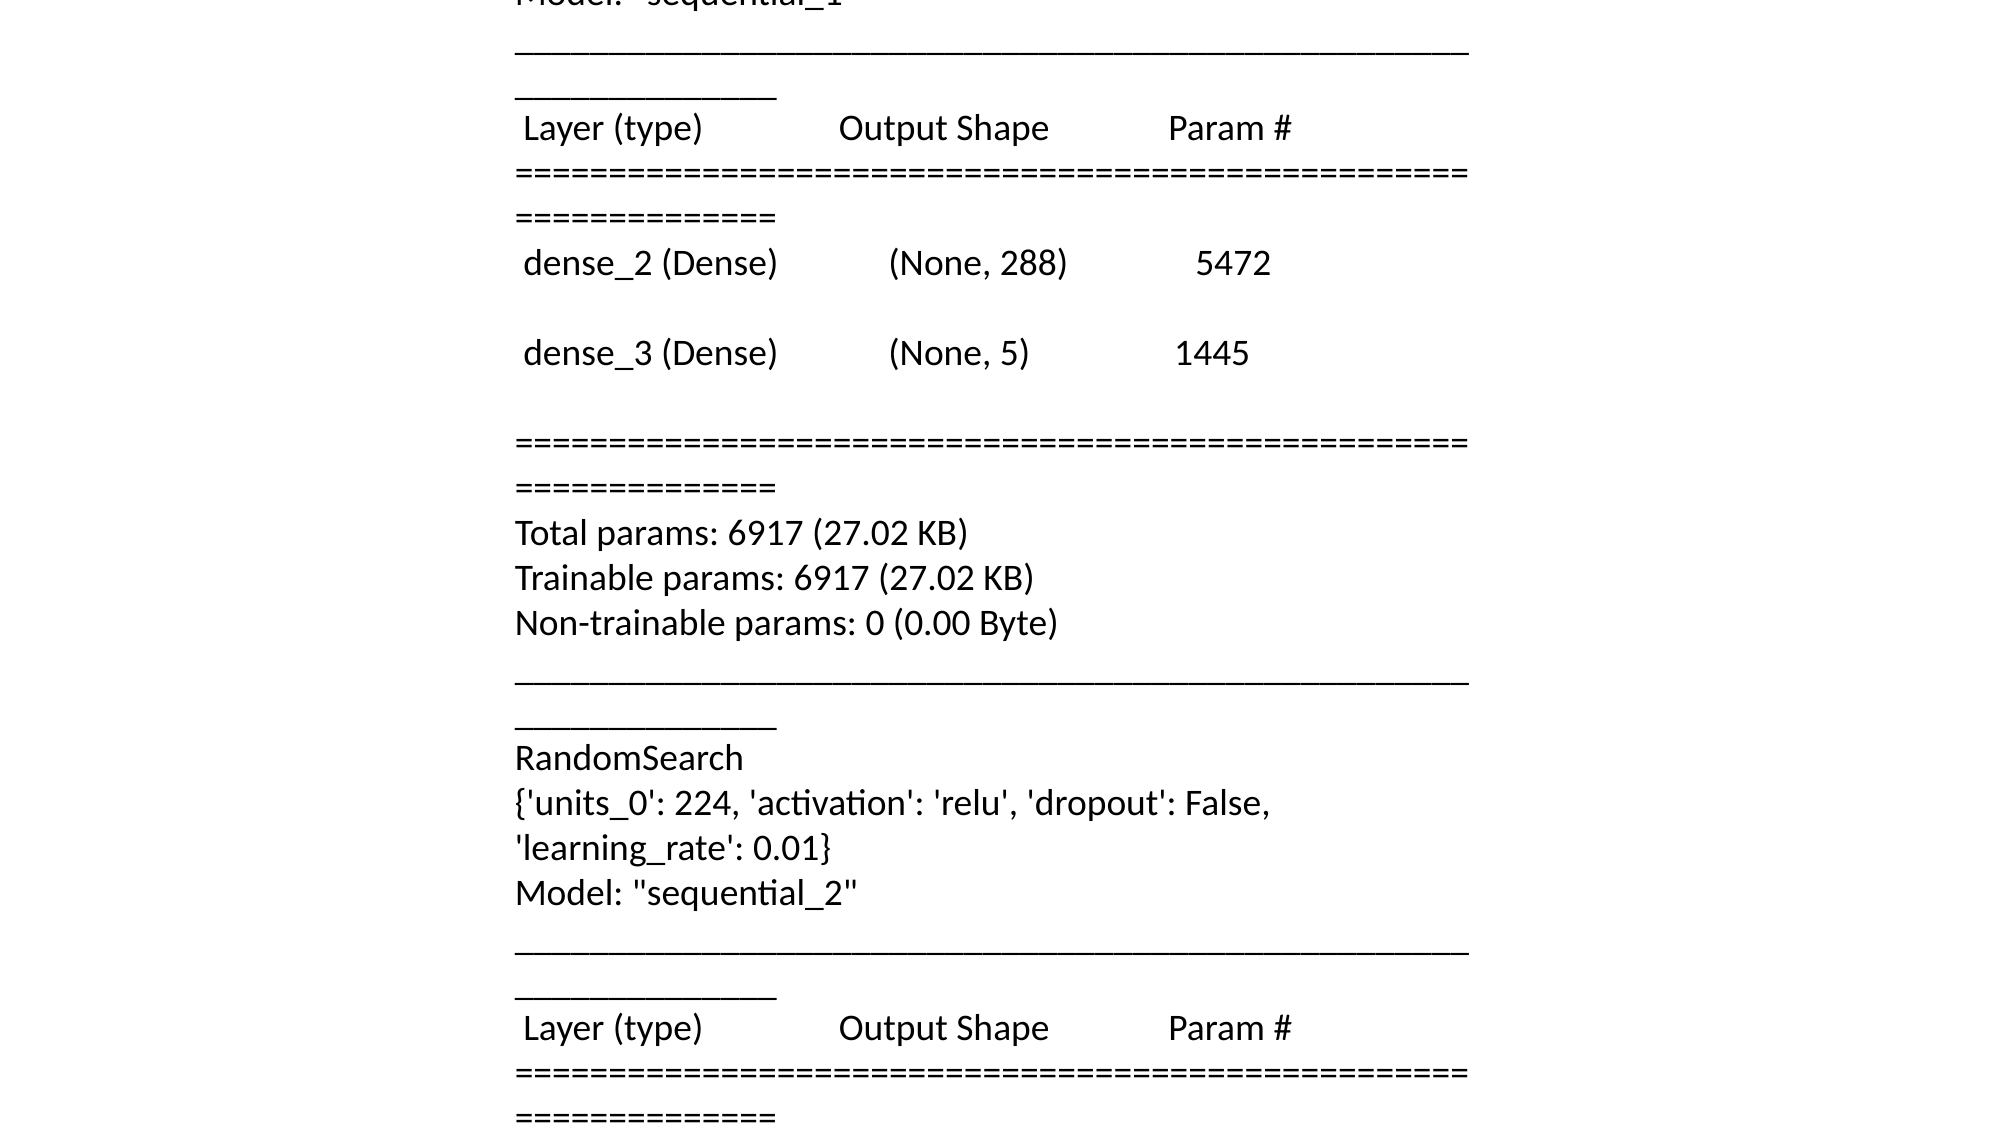

Trial 5 Complete [00h 00m 14s]
val_accuracy: 0.8599999845027924

Best val_accuracy So Far: 0.9900000095367432
Total elapsed time: 00h 01m 05s
Hyperband
{'units_0': 288, 'activation': 'tanh', 'dropout': False, 'learning_rate': 0.01, 'tuner/epochs': 50, 'tuner/initial_epoch': 17, 'tuner/bracket': 3, 'tuner/round': 3, 'tuner/trial_id': '0046'}
Model: "sequential_1"
_________________________________________________________________
 Layer (type)                Output Shape              Param #
=================================================================
 dense_2 (Dense)             (None, 288)               5472

 dense_3 (Dense)             (None, 5)                 1445

=================================================================
Total params: 6917 (27.02 KB)
Trainable params: 6917 (27.02 KB)
Non-trainable params: 0 (0.00 Byte)
_________________________________________________________________
RandomSearch
{'units_0': 224, 'activation': 'relu', 'dropout': False, 'learning_rate': 0.01}
Model: "sequential_2"
_________________________________________________________________
 Layer (type)                Output Shape              Param #
=================================================================
 dense_4 (Dense)             (None, 224)               4256

 dense_5 (Dense)             (None, 5)                 1125

=================================================================
Total params: 5381 (21.02 KB)
Trainable params: 5381 (21.02 KB)
Non-trainable params: 0 (0.00 Byte)